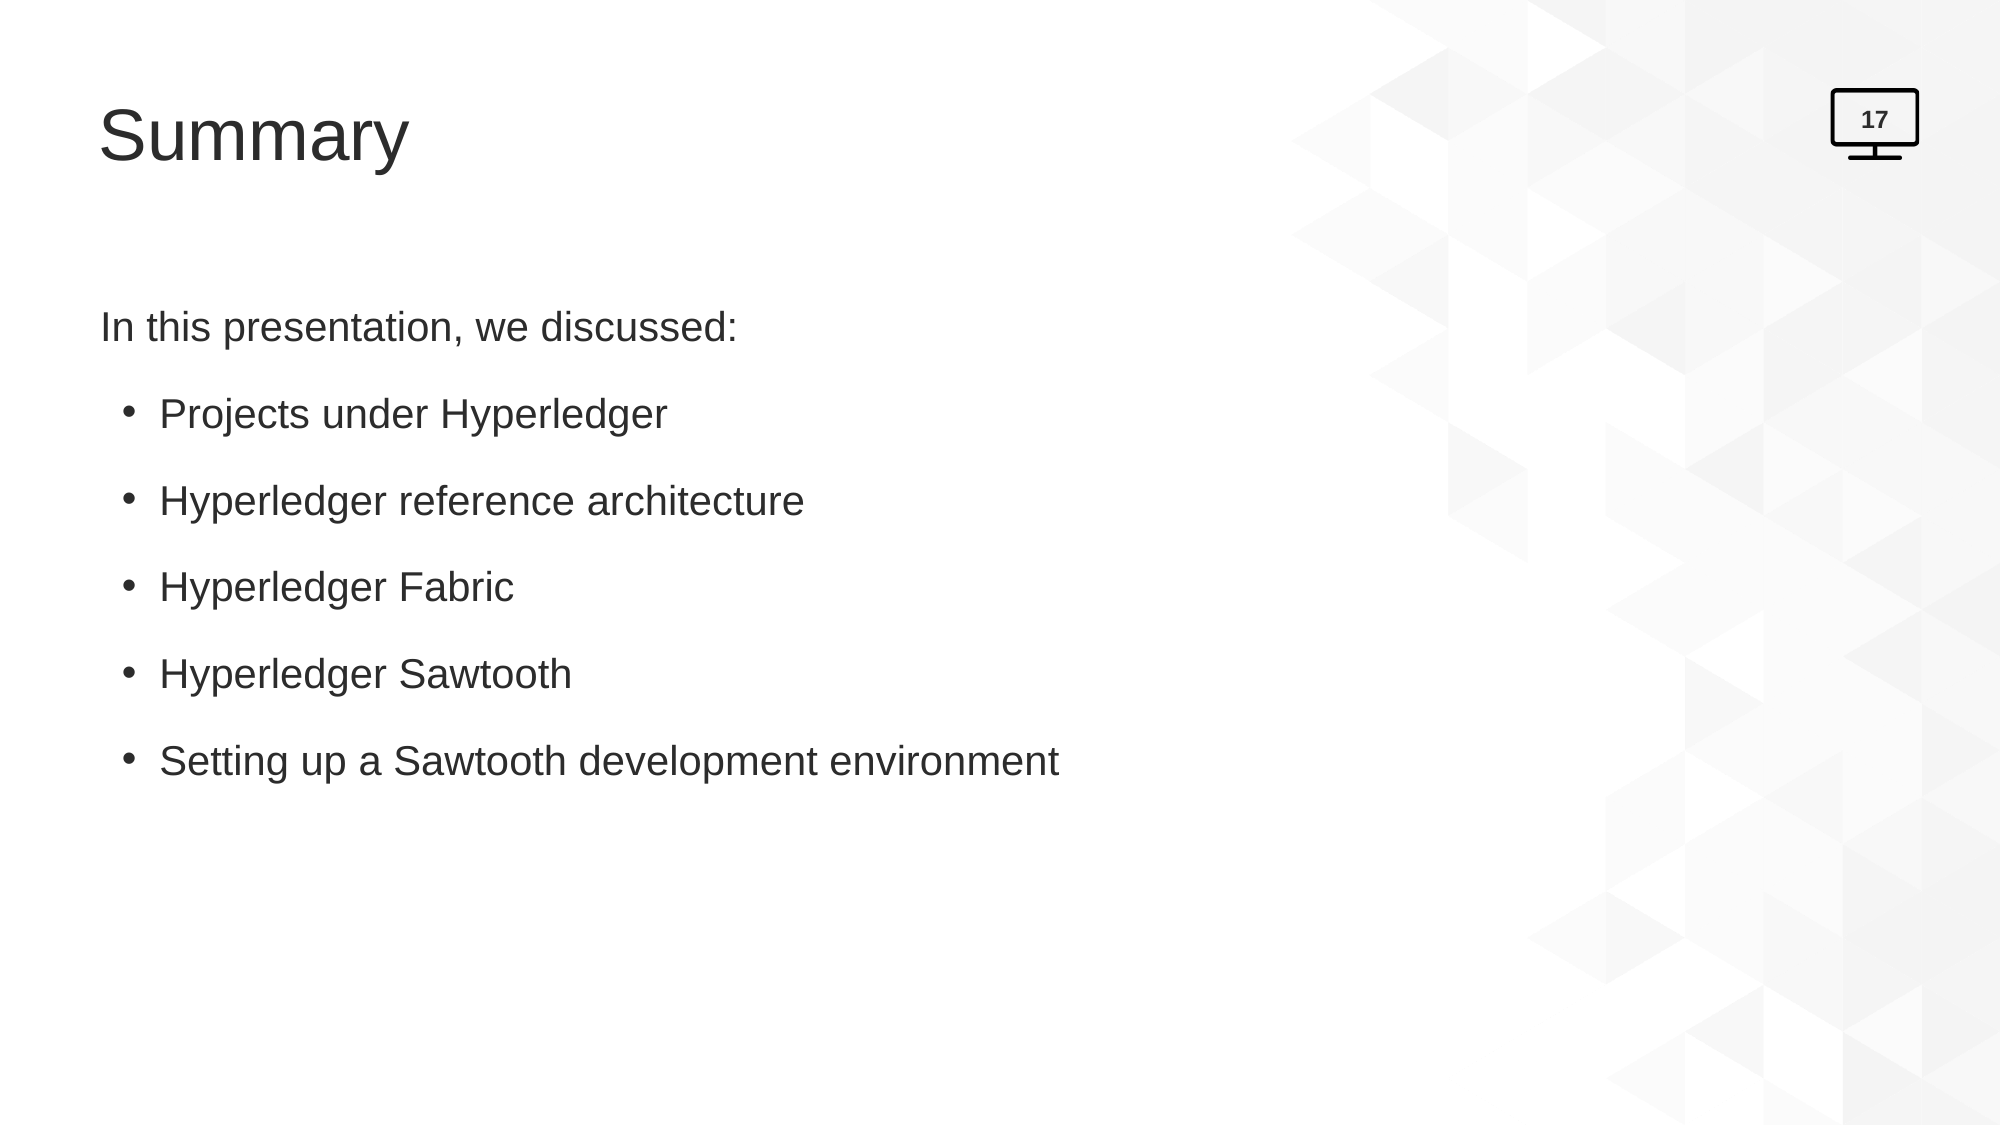

# Summary
17
In this presentation, we discussed:
Projects under Hyperledger
Hyperledger reference architecture
Hyperledger Fabric
Hyperledger Sawtooth
Setting up a Sawtooth development environment